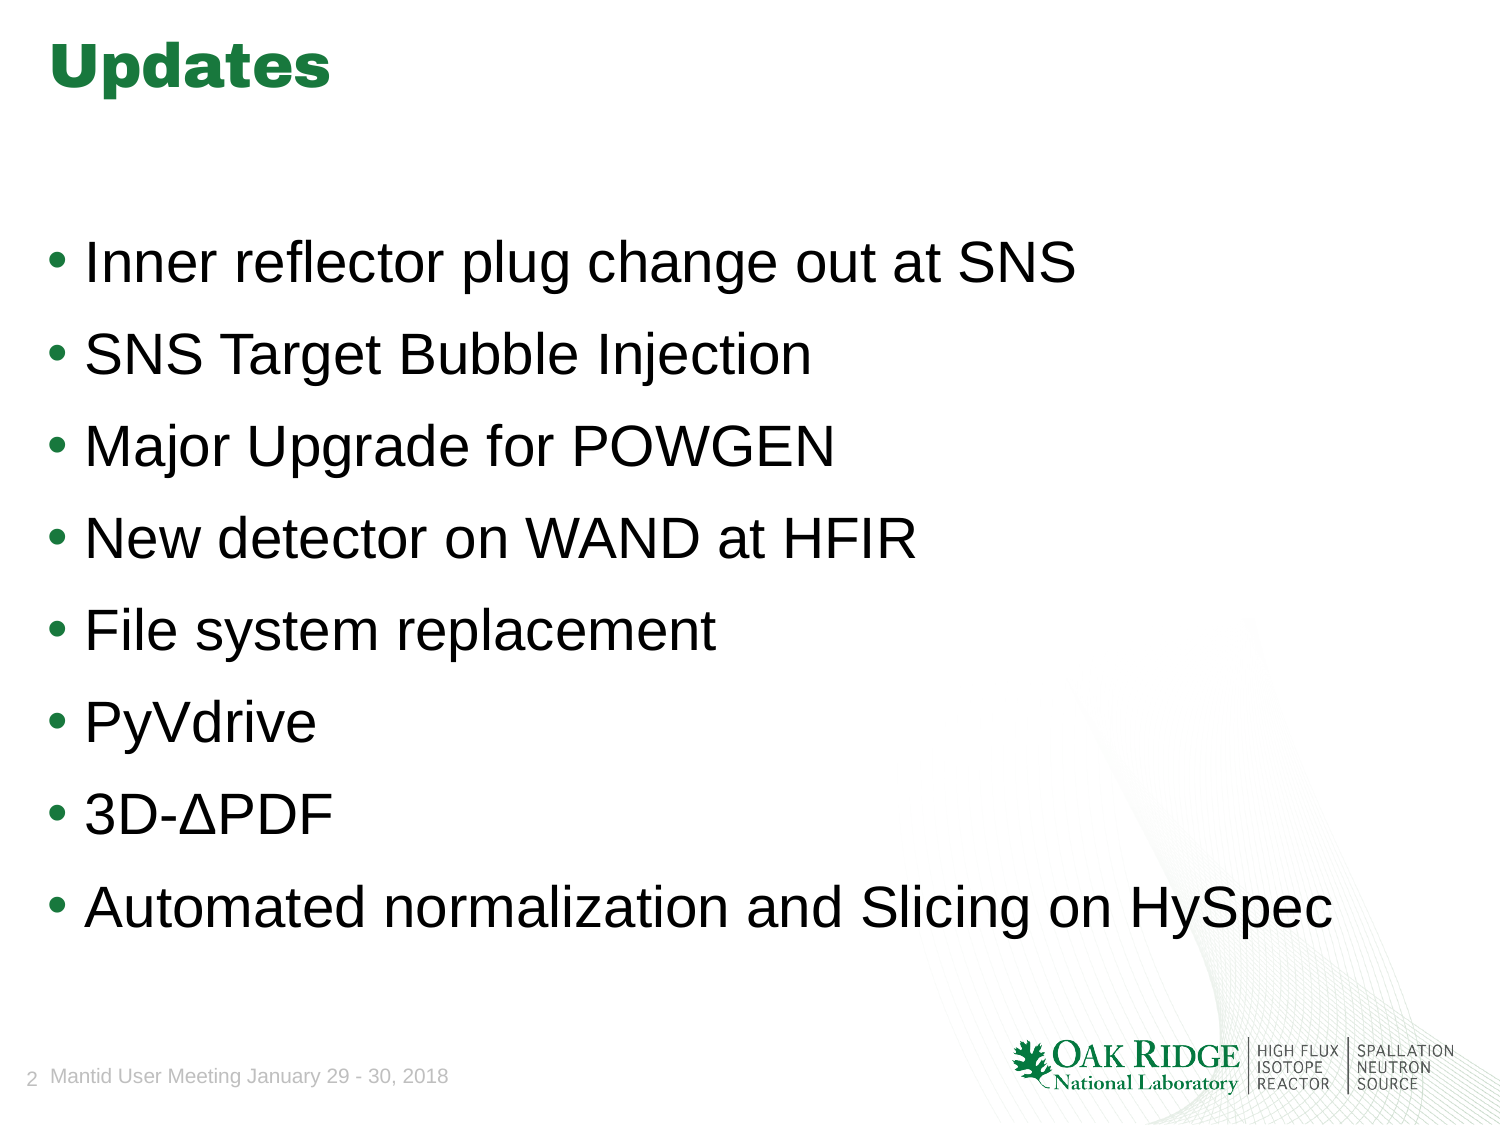

# Updates
Inner reflector plug change out at SNS
SNS Target Bubble Injection
Major Upgrade for POWGEN
New detector on WAND at HFIR
File system replacement
PyVdrive
3D-ΔPDF
Automated normalization and Slicing on HySpec